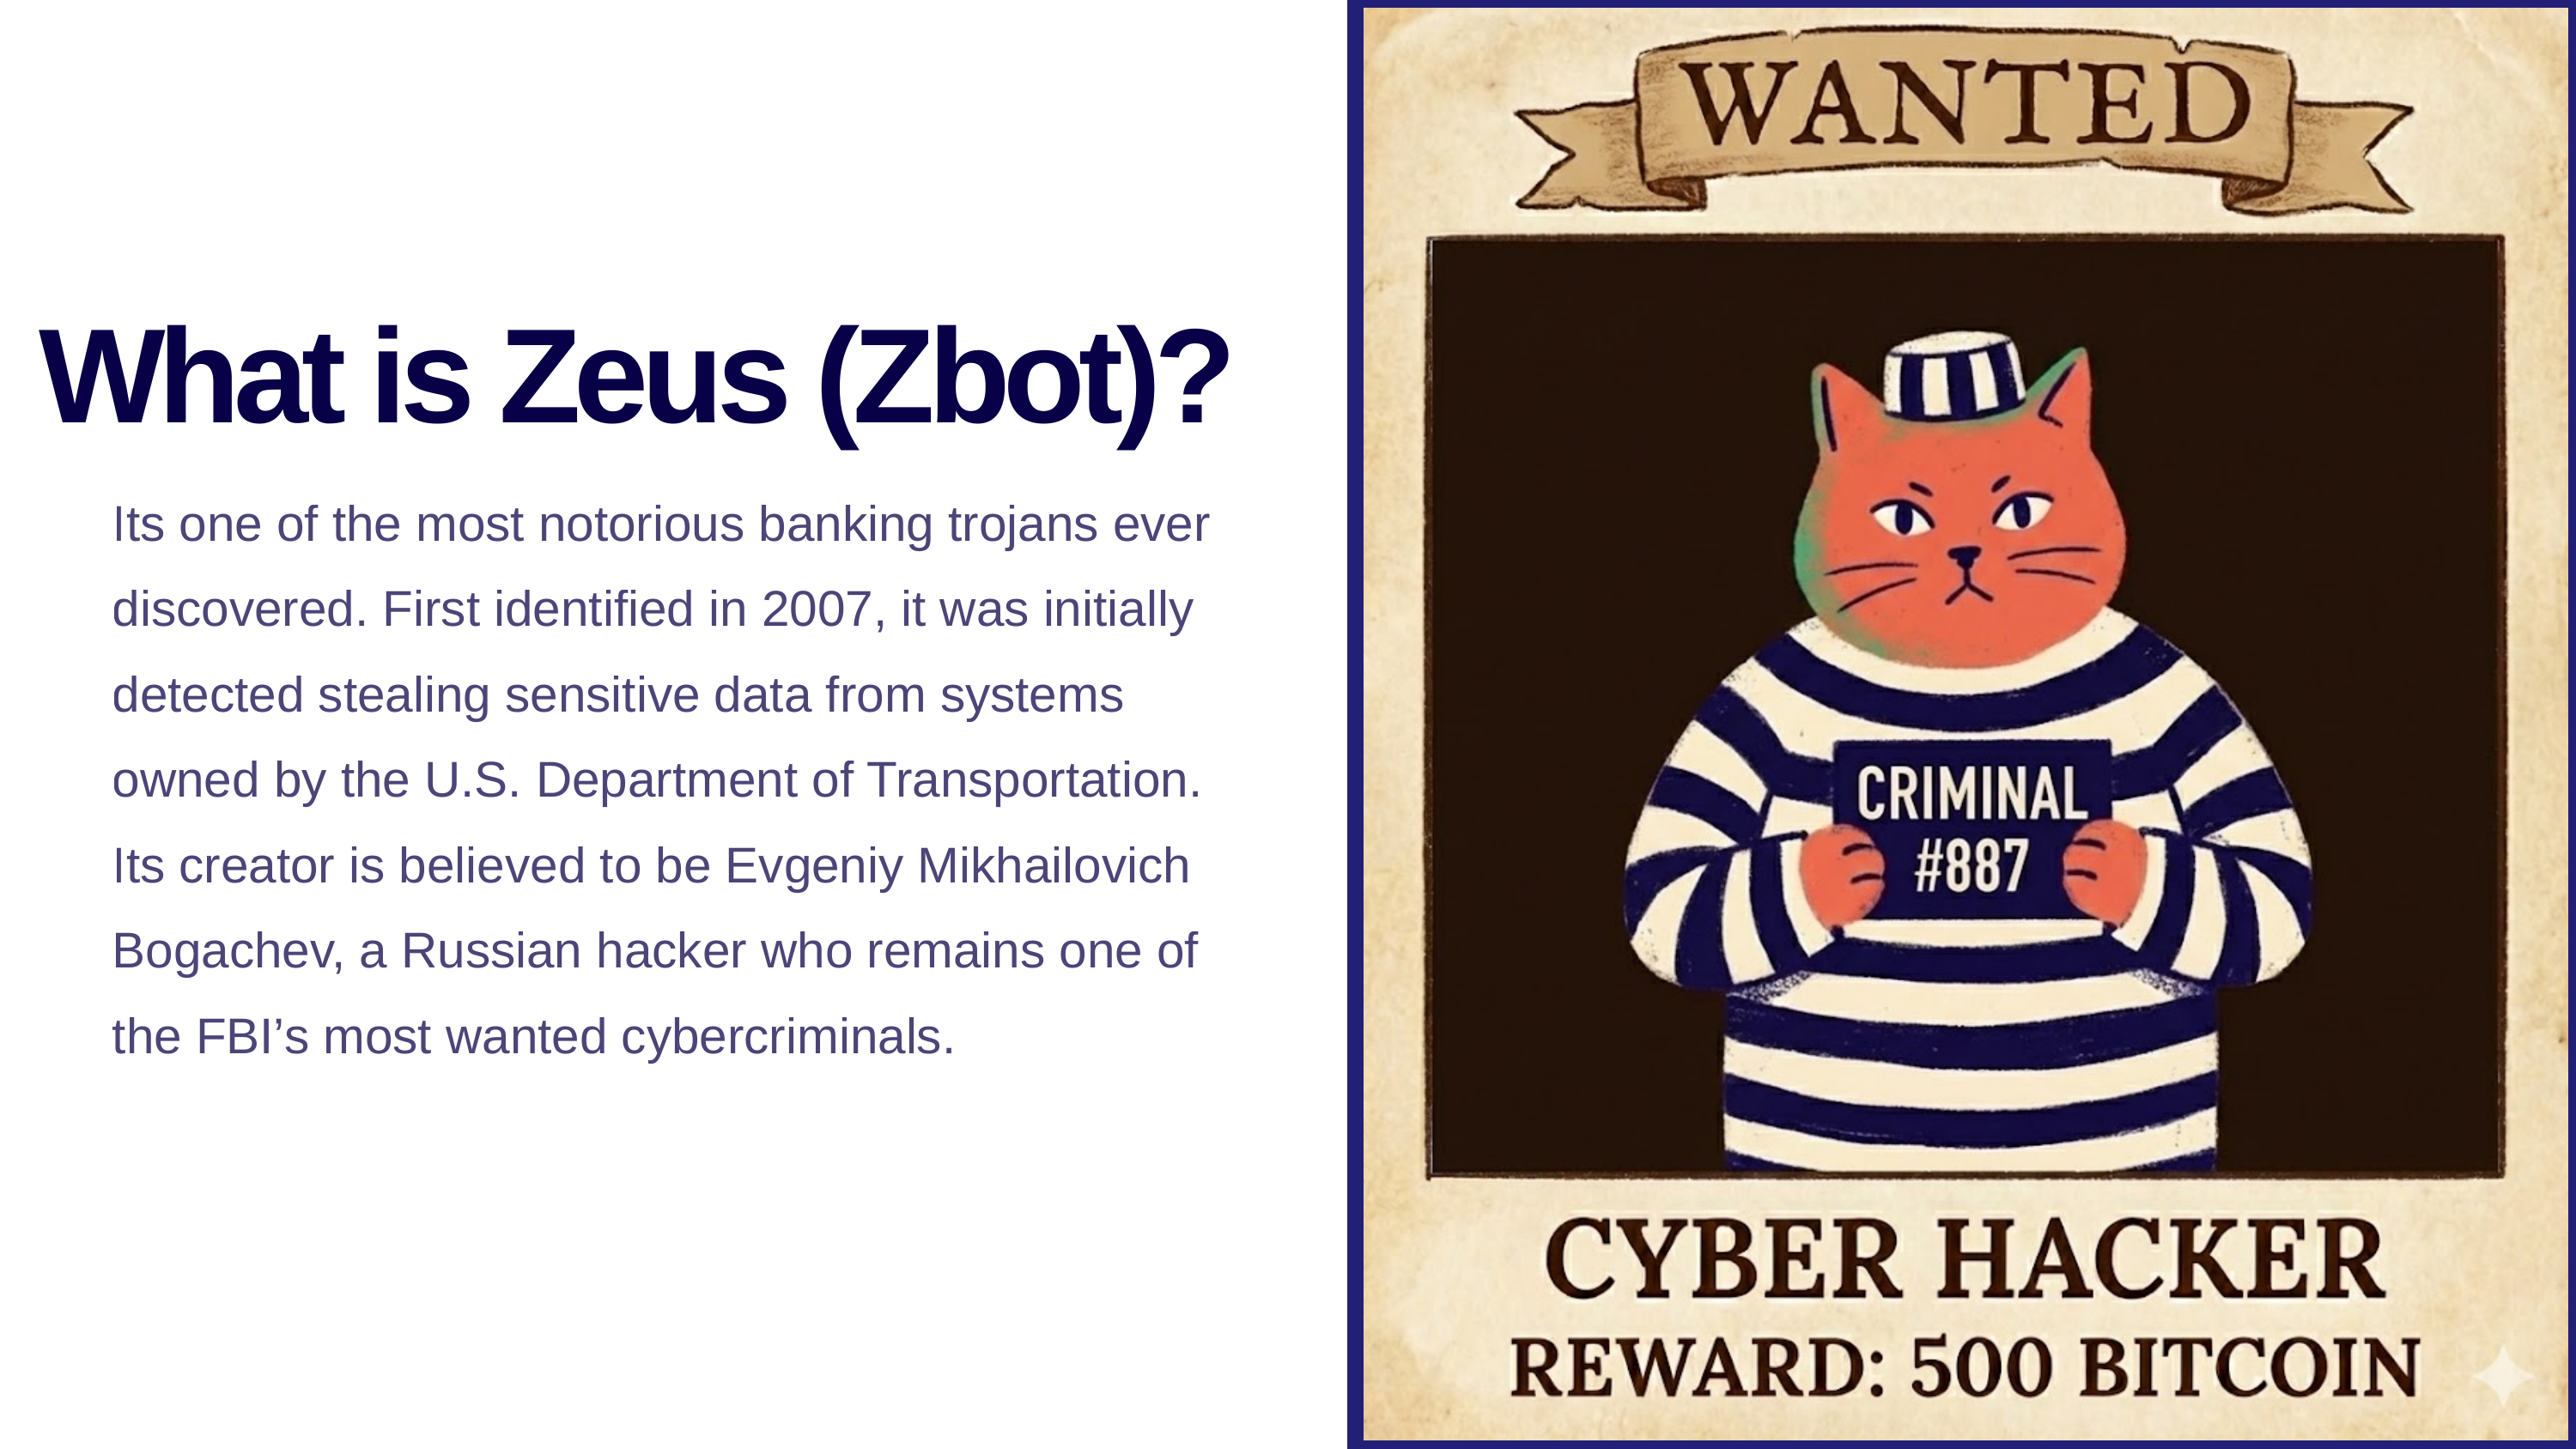

What is Zeus (Zbot)?
Its one of the most notorious banking trojans ever discovered. First identified in 2007, it was initially detected stealing sensitive data from systems owned by the U.S. Department of Transportation. Its creator is believed to be Evgeniy Mikhailovich Bogachev, a Russian hacker who remains one of the FBI’s most wanted cybercriminals.